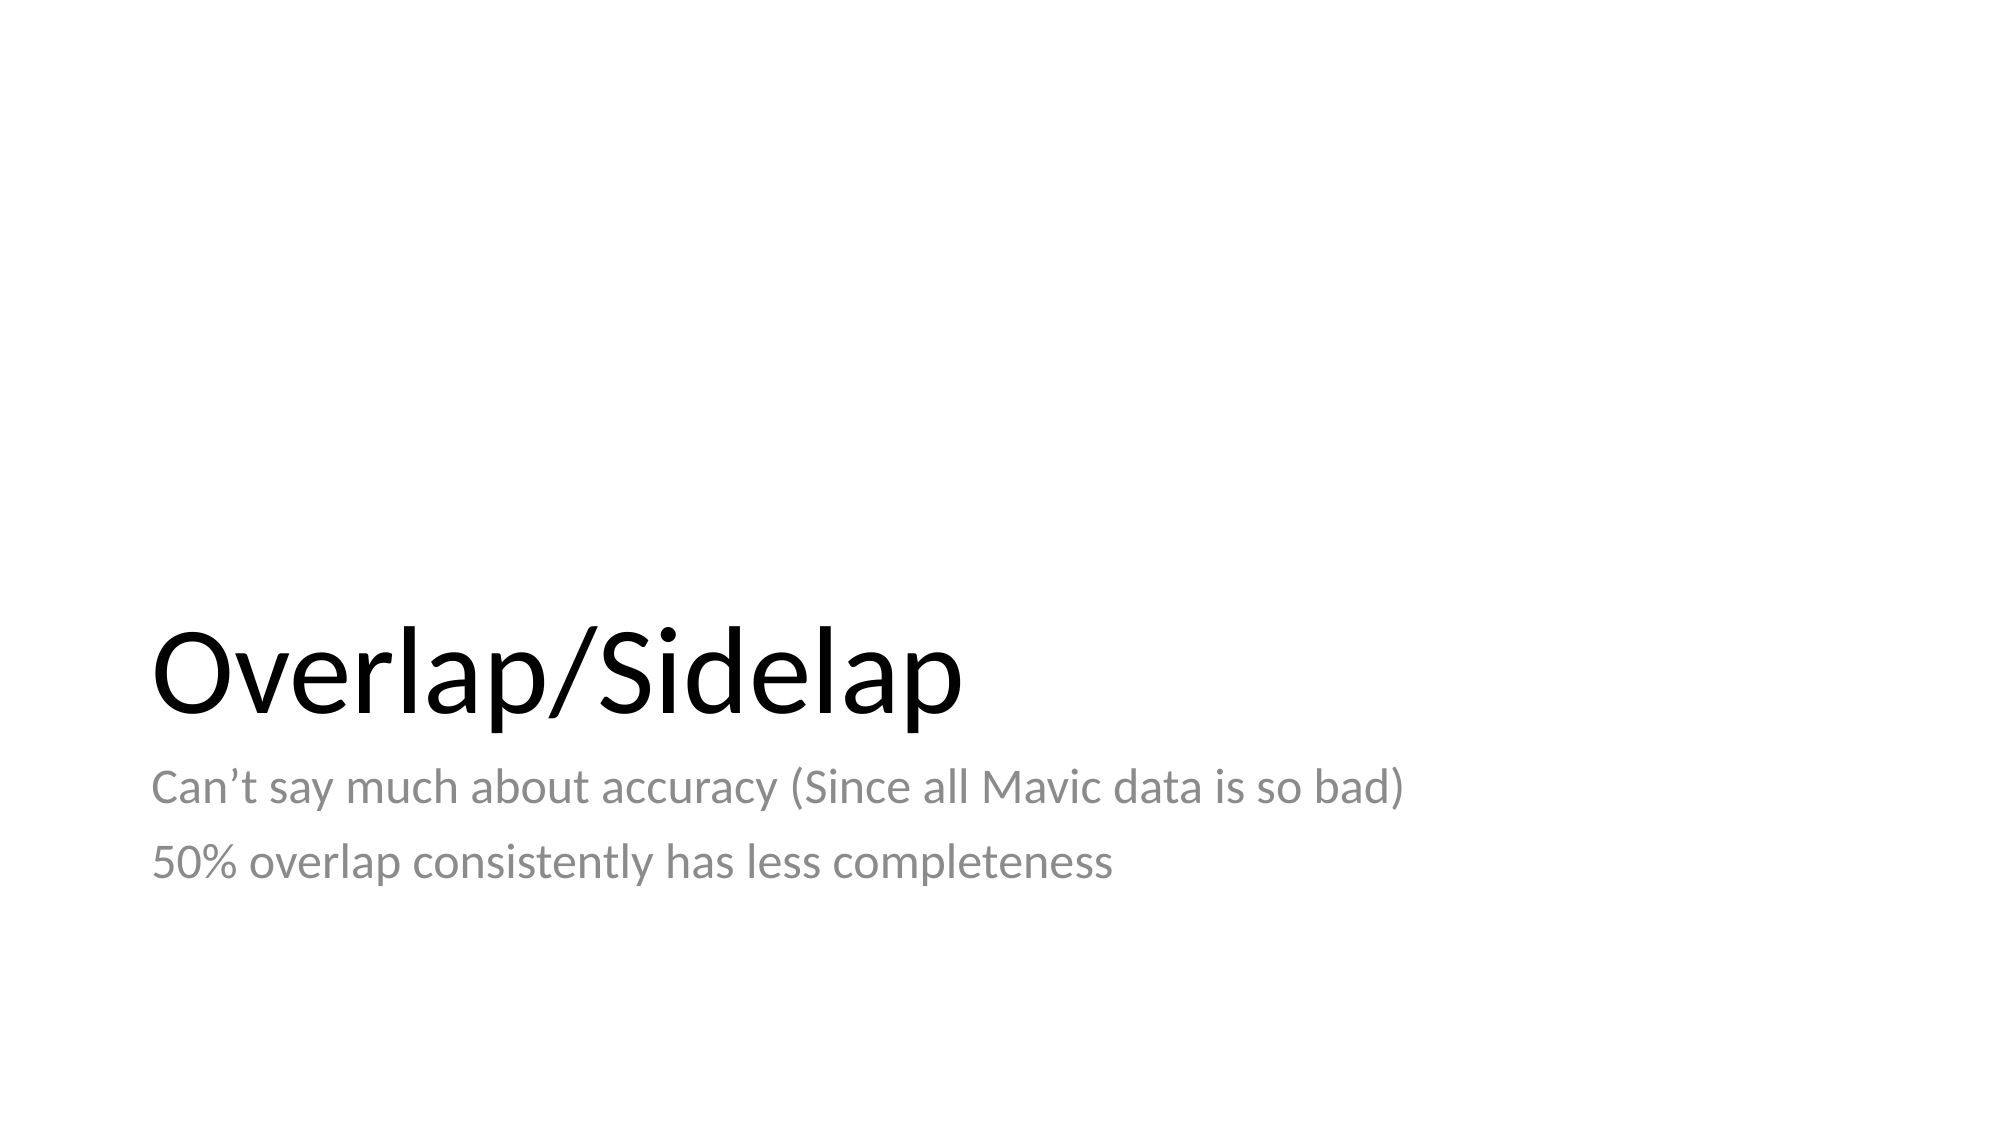

# Overlap/Sidelap
Can’t say much about accuracy (Since all Mavic data is so bad)
50% overlap consistently has less completeness